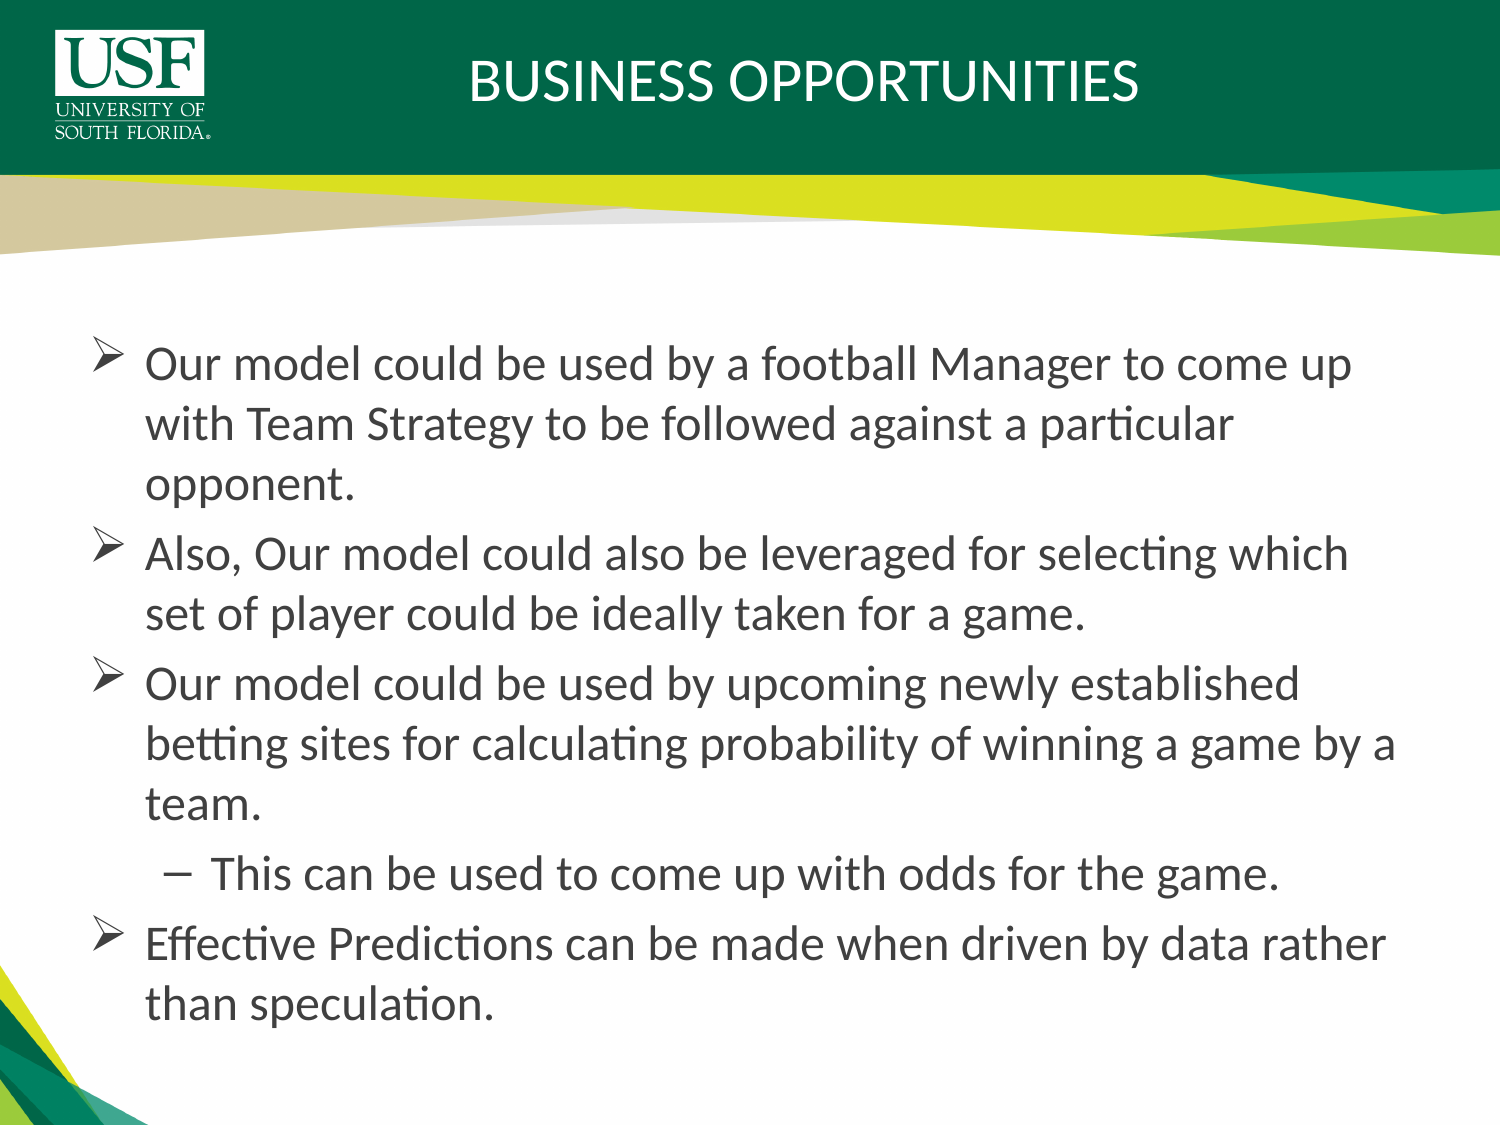

# business opportunities

Our model could be used by a football Manager to come up with Team Strategy to be followed against a particular opponent.
Also, Our model could also be leveraged for selecting which set of player could be ideally taken for a game.
Our model could be used by upcoming newly established betting sites for calculating probability of winning a game by a team.
This can be used to come up with odds for the game.
Effective Predictions can be made when driven by data rather than speculation.